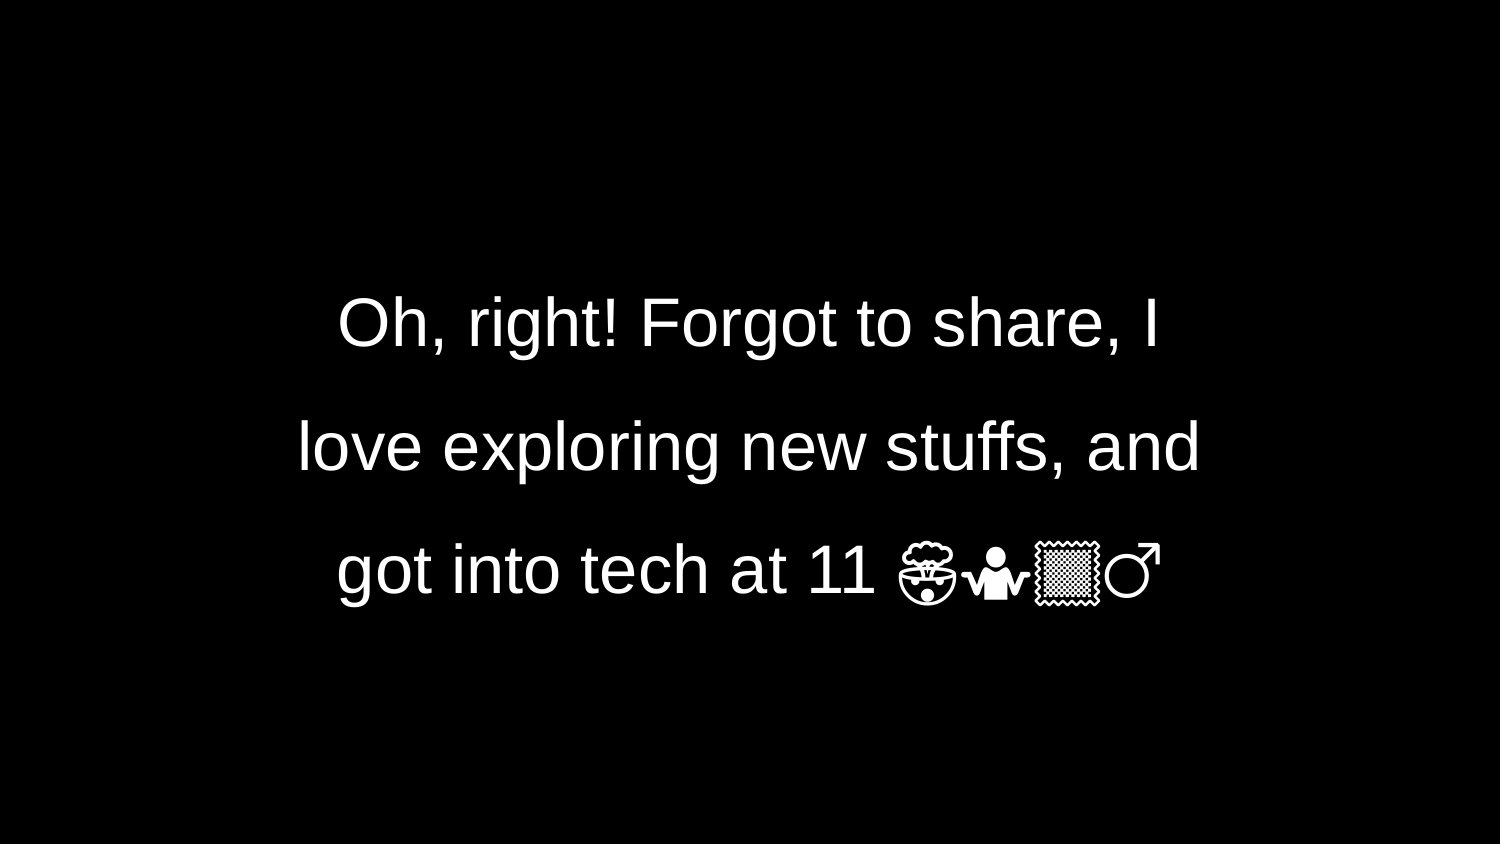

# Oh, right! Forgot to share, I love exploring new stuffs, and got into tech at 11 🤯🤷🏽‍♂️